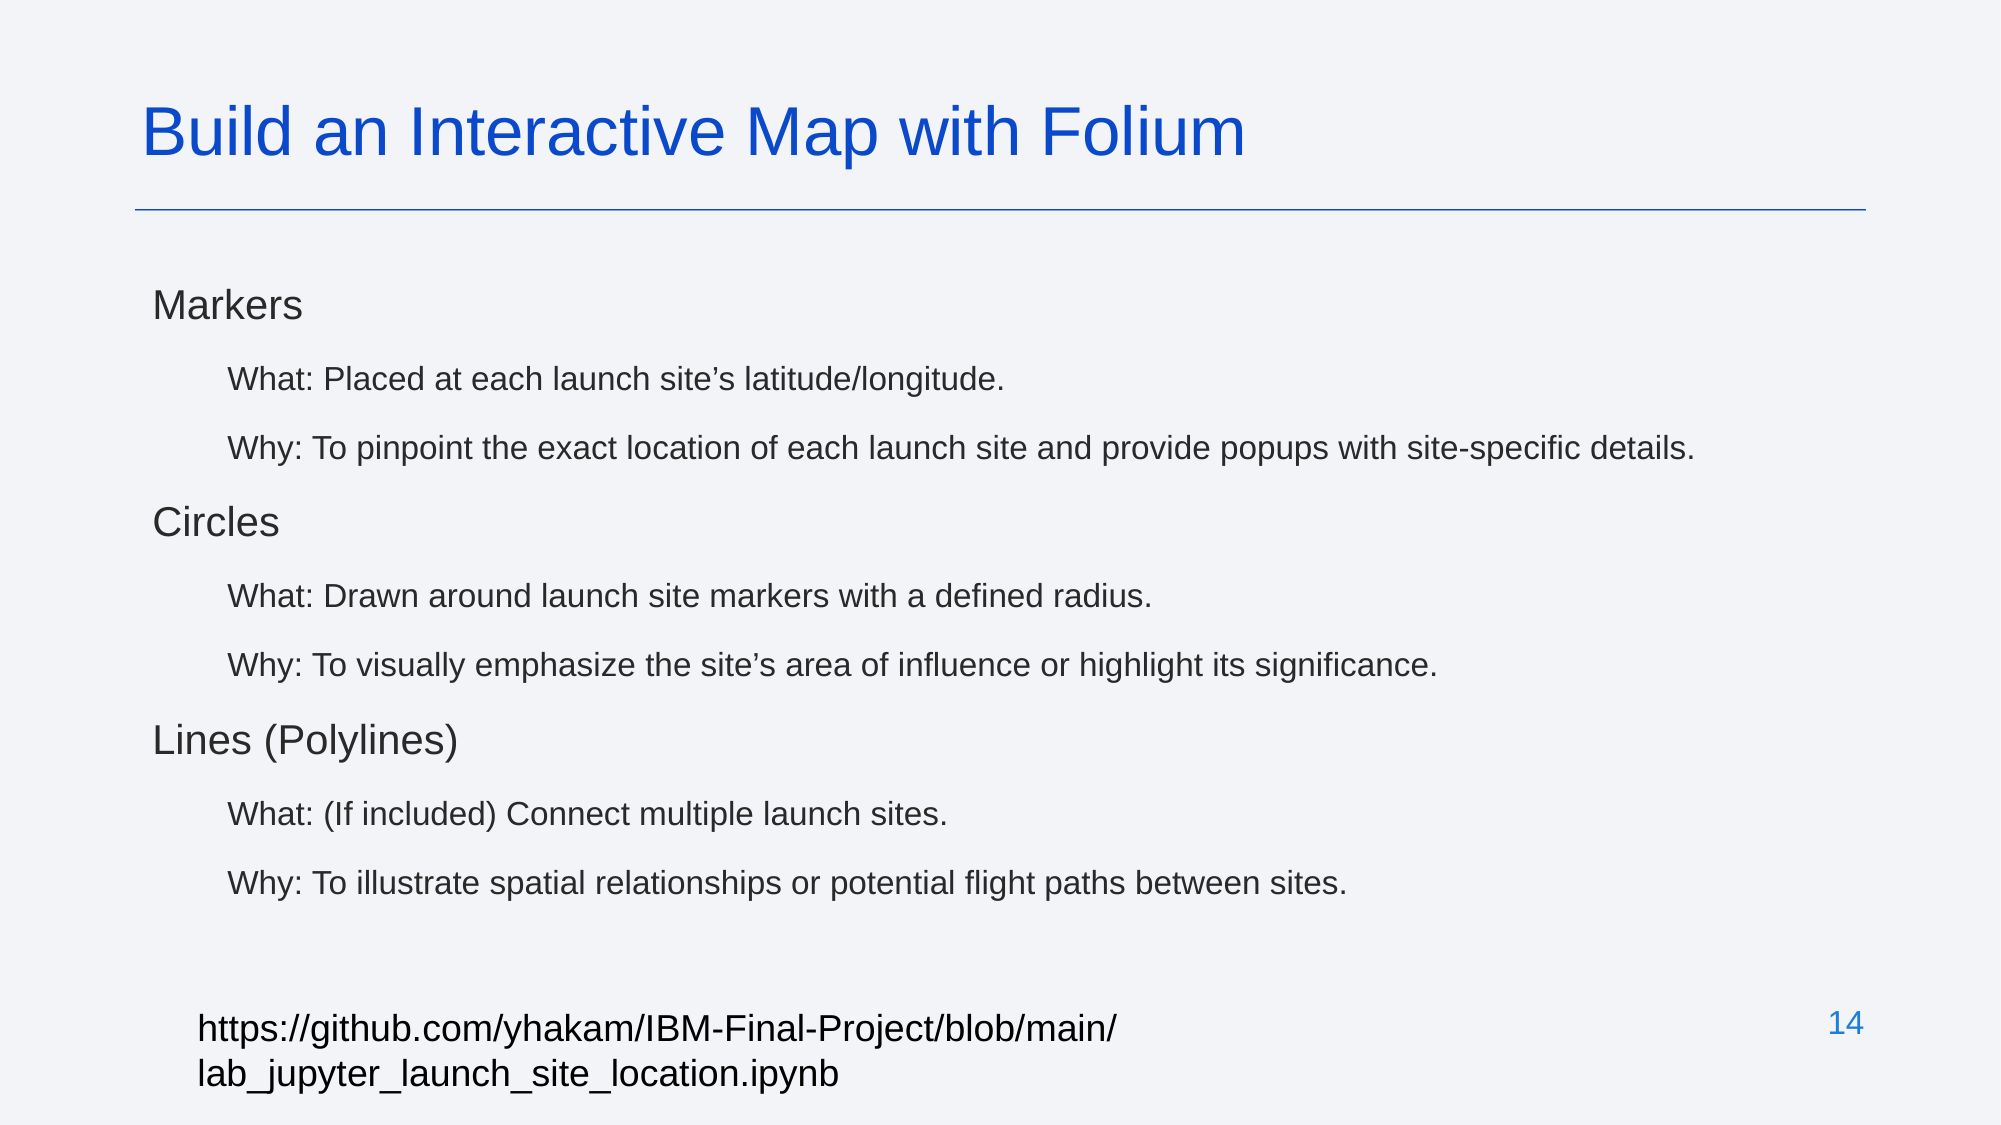

Build an Interactive Map with Folium
Markers
What: Placed at each launch site’s latitude/longitude.
Why: To pinpoint the exact location of each launch site and provide popups with site-specific details.
Circles
What: Drawn around launch site markers with a defined radius.
Why: To visually emphasize the site’s area of influence or highlight its significance.
Lines (Polylines)
What: (If included) Connect multiple launch sites.
Why: To illustrate spatial relationships or potential flight paths between sites.
14
https://github.com/yhakam/IBM-Final-Project/blob/main/lab_jupyter_launch_site_location.ipynb